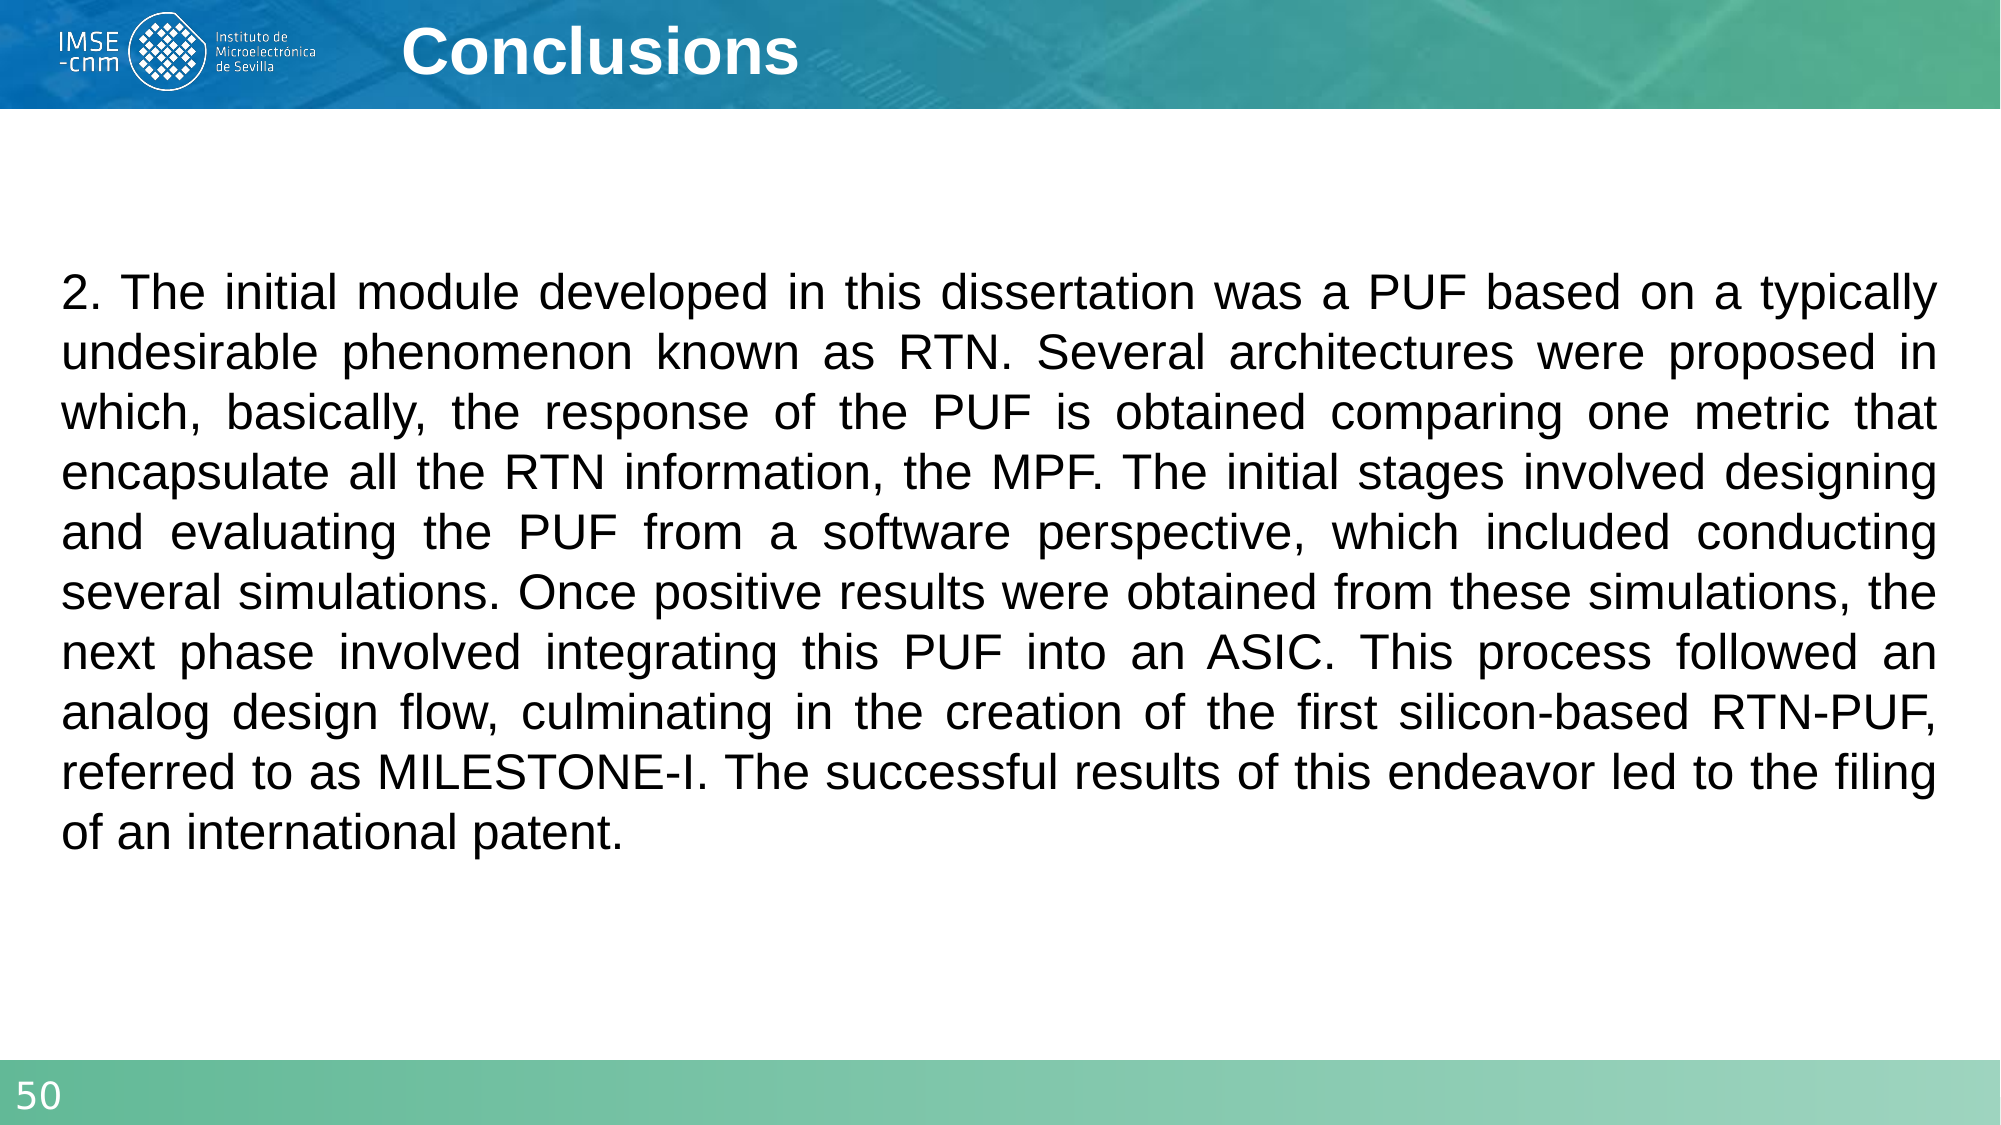

Conclusions
2. The initial module developed in this dissertation was a PUF based on a typically undesirable phenomenon known as RTN. Several architectures were proposed in which, basically, the response of the PUF is obtained comparing one metric that encapsulate all the RTN information, the MPF. The initial stages involved designing and evaluating the PUF from a software perspective, which included conducting several simulations. Once positive results were obtained from these simulations, the next phase involved integrating this PUF into an ASIC. This process followed an analog design flow, culminating in the creation of the first silicon-based RTN-PUF, referred to as MILESTONE-I. The successful results of this endeavor led to the filing of an international patent.

50